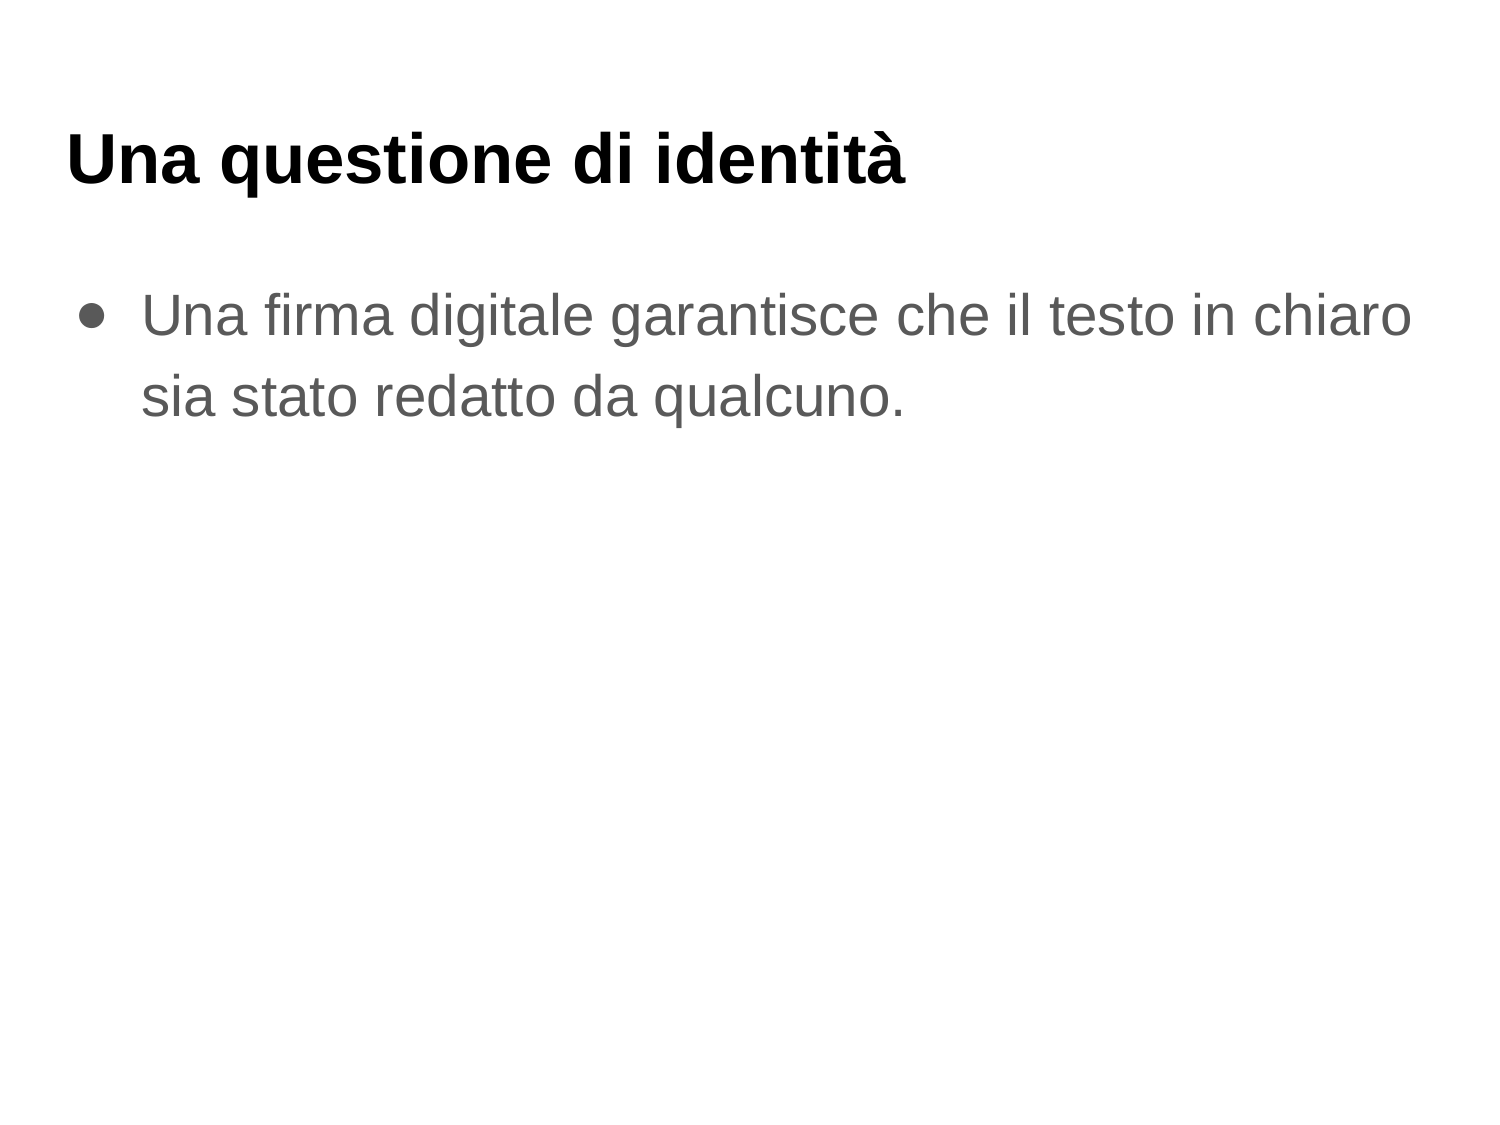

# Una questione di identità
Una firma digitale garantisce che il testo in chiaro sia stato redatto da qualcuno.